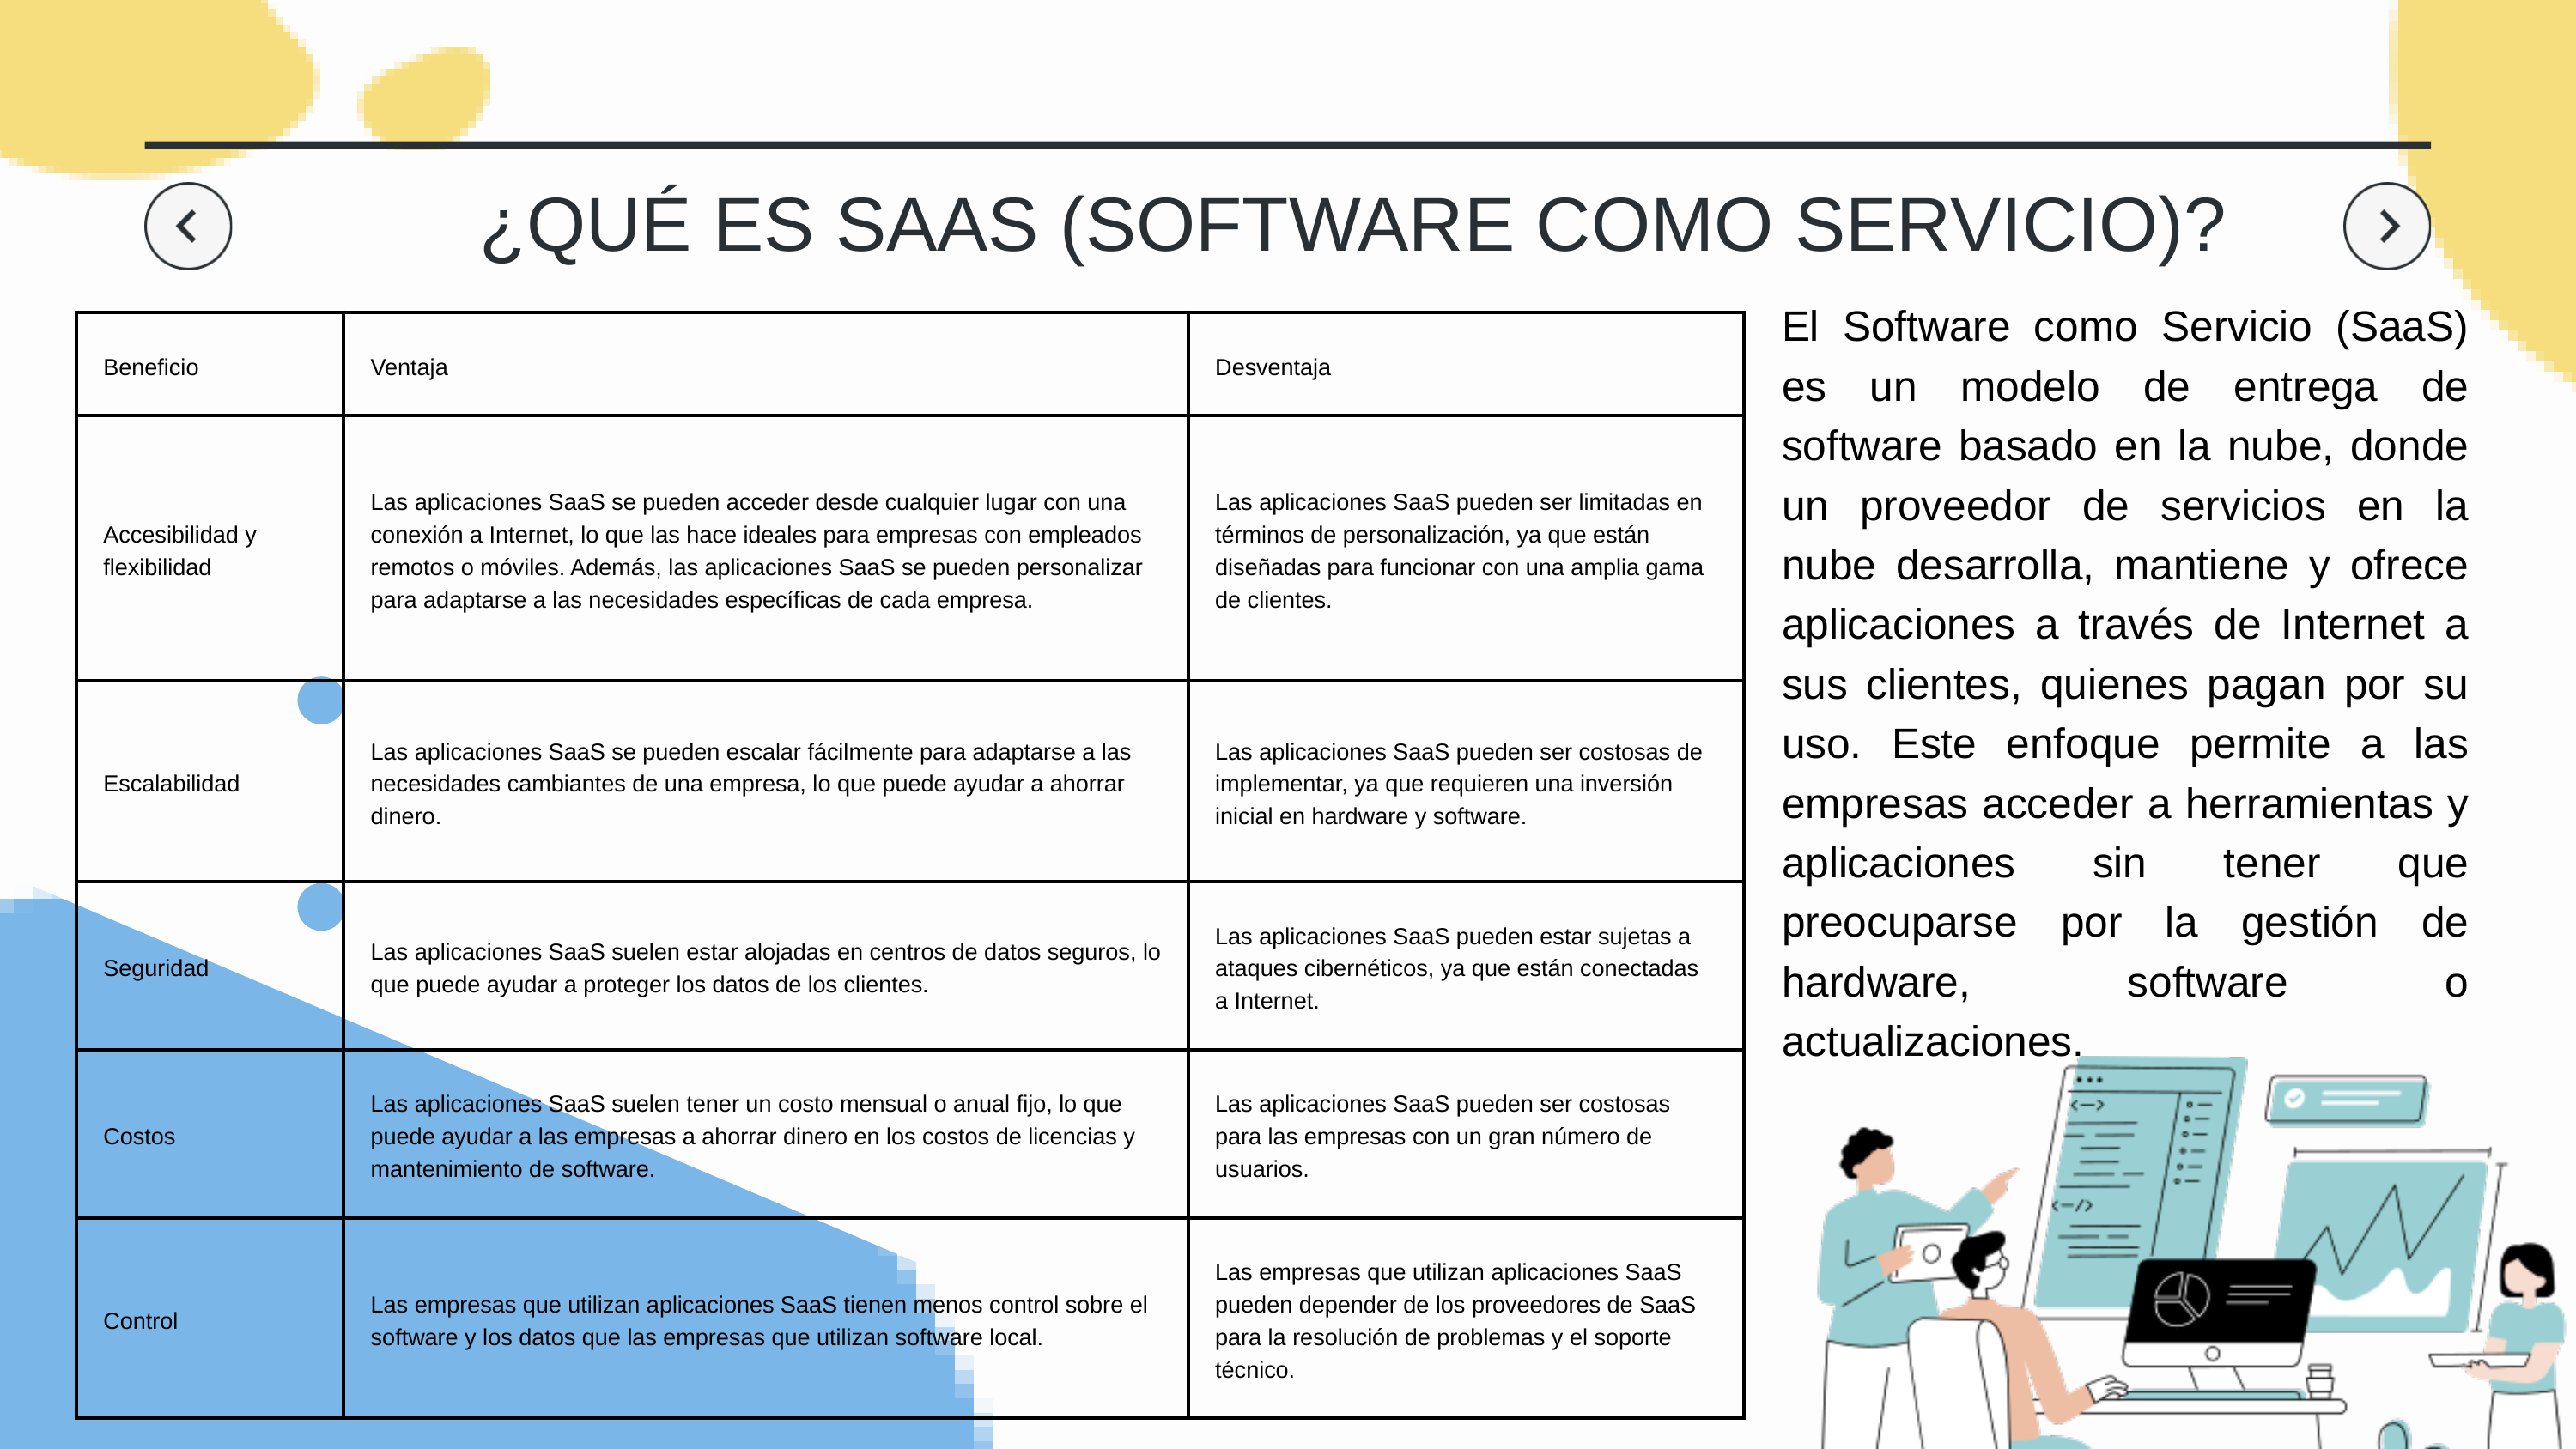

¿QUÉ ES SAAS (SOFTWARE COMO SERVICIO)?
El Software como Servicio (SaaS) es un modelo de entrega de software basado en la nube, donde un proveedor de servicios en la nube desarrolla, mantiene y ofrece aplicaciones a través de Internet a sus clientes, quienes pagan por su uso. Este enfoque permite a las empresas acceder a herramientas y aplicaciones sin tener que preocuparse por la gestión de hardware, software o actualizaciones.
| Beneficio | Ventaja | Desventaja |
| --- | --- | --- |
| Accesibilidad y flexibilidad | Las aplicaciones SaaS se pueden acceder desde cualquier lugar con una conexión a Internet, lo que las hace ideales para empresas con empleados remotos o móviles. Además, las aplicaciones SaaS se pueden personalizar para adaptarse a las necesidades específicas de cada empresa. | Las aplicaciones SaaS pueden ser limitadas en términos de personalización, ya que están diseñadas para funcionar con una amplia gama de clientes. |
| Escalabilidad | Las aplicaciones SaaS se pueden escalar fácilmente para adaptarse a las necesidades cambiantes de una empresa, lo que puede ayudar a ahorrar dinero. | Las aplicaciones SaaS pueden ser costosas de implementar, ya que requieren una inversión inicial en hardware y software. |
| Seguridad | Las aplicaciones SaaS suelen estar alojadas en centros de datos seguros, lo que puede ayudar a proteger los datos de los clientes. | Las aplicaciones SaaS pueden estar sujetas a ataques cibernéticos, ya que están conectadas a Internet. |
| Costos | Las aplicaciones SaaS suelen tener un costo mensual o anual fijo, lo que puede ayudar a las empresas a ahorrar dinero en los costos de licencias y mantenimiento de software. | Las aplicaciones SaaS pueden ser costosas para las empresas con un gran número de usuarios. |
| Control | Las empresas que utilizan aplicaciones SaaS tienen menos control sobre el software y los datos que las empresas que utilizan software local. | Las empresas que utilizan aplicaciones SaaS pueden depender de los proveedores de SaaS para la resolución de problemas y el soporte técnico. |